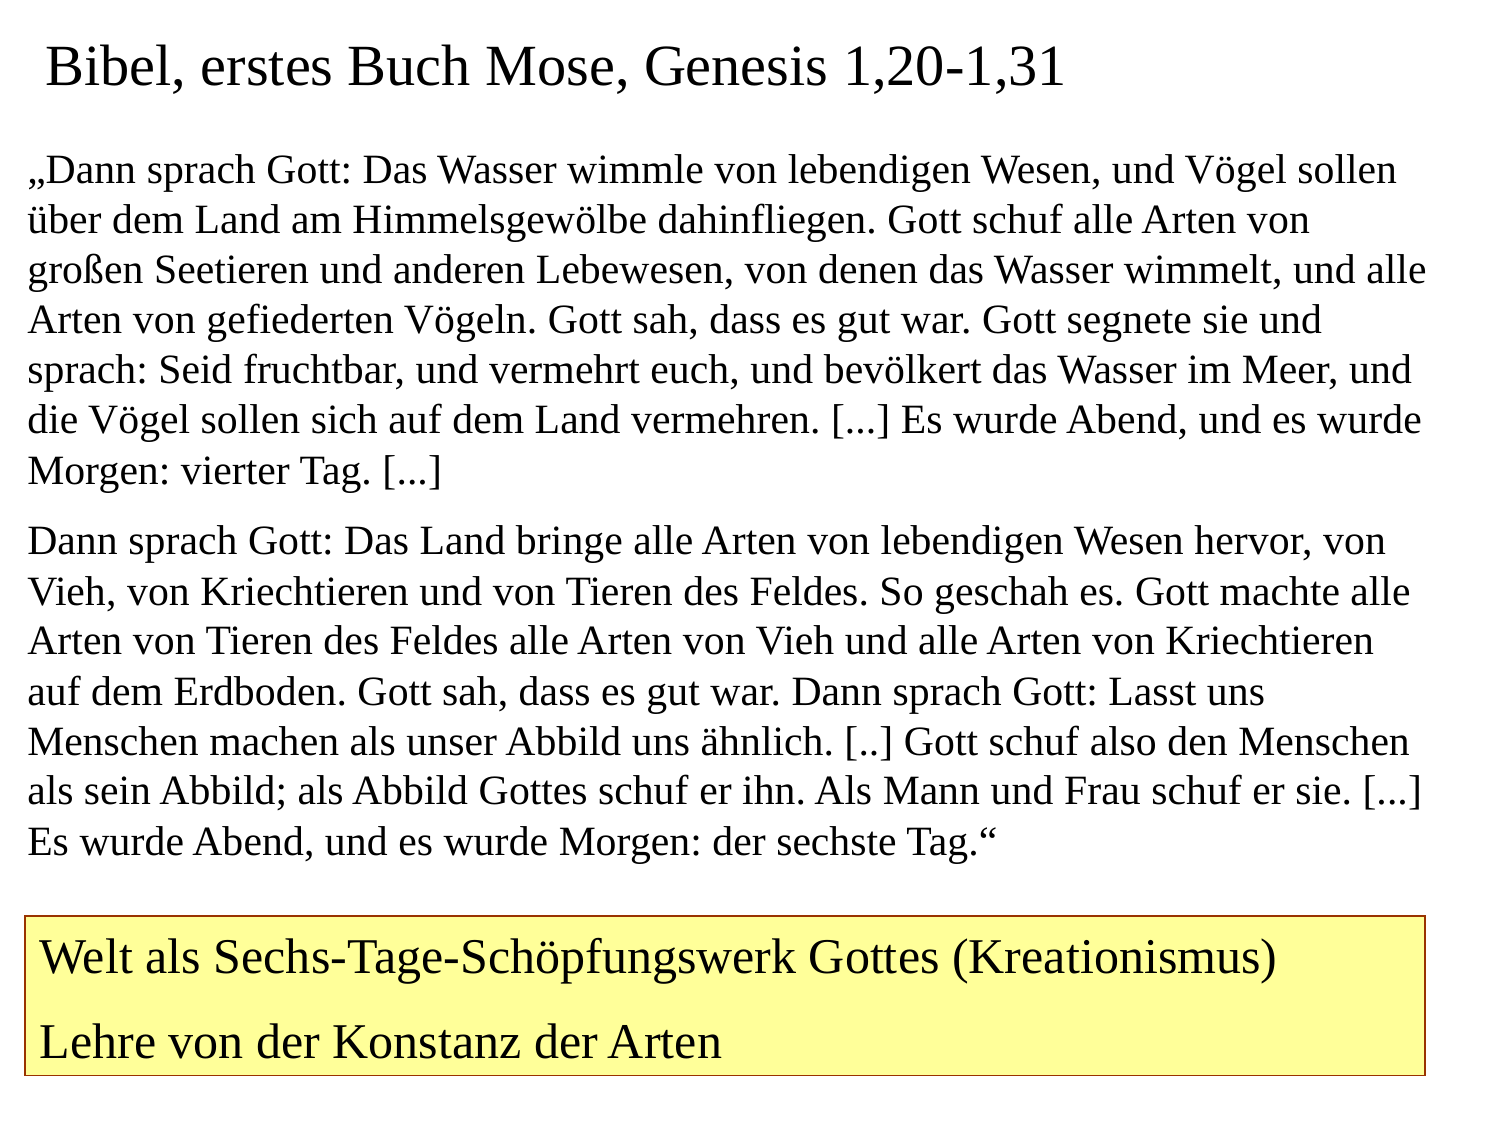

# Bibel, erstes Buch Mose, Genesis 1,20-1,31
„Dann sprach Gott: Das Wasser wimmle von lebendigen Wesen, und Vögel sollen über dem Land am Himmelsgewölbe dahinfliegen. Gott schuf alle Arten von großen Seetieren und anderen Lebewesen, von denen das Wasser wimmelt, und alle Arten von gefiederten Vögeln. Gott sah, dass es gut war. Gott segnete sie und sprach: Seid fruchtbar, und vermehrt euch, und bevölkert das Wasser im Meer, und die Vögel sollen sich auf dem Land vermehren. [...] Es wurde Abend, und es wurde Morgen: vierter Tag. [...]
Dann sprach Gott: Das Land bringe alle Arten von lebendigen Wesen hervor, von Vieh, von Kriechtieren und von Tieren des Feldes. So geschah es. Gott machte alle Arten von Tieren des Feldes alle Arten von Vieh und alle Arten von Kriechtieren auf dem Erdboden. Gott sah, dass es gut war. Dann sprach Gott: Lasst uns Menschen machen als unser Abbild uns ähnlich. [..] Gott schuf also den Menschen als sein Abbild; als Abbild Gottes schuf er ihn. Als Mann und Frau schuf er sie. [...] Es wurde Abend, und es wurde Morgen: der sechste Tag.“
Welt als Sechs-Tage-Schöpfungswerk Gottes (Kreationismus)
Lehre von der Konstanz der Arten